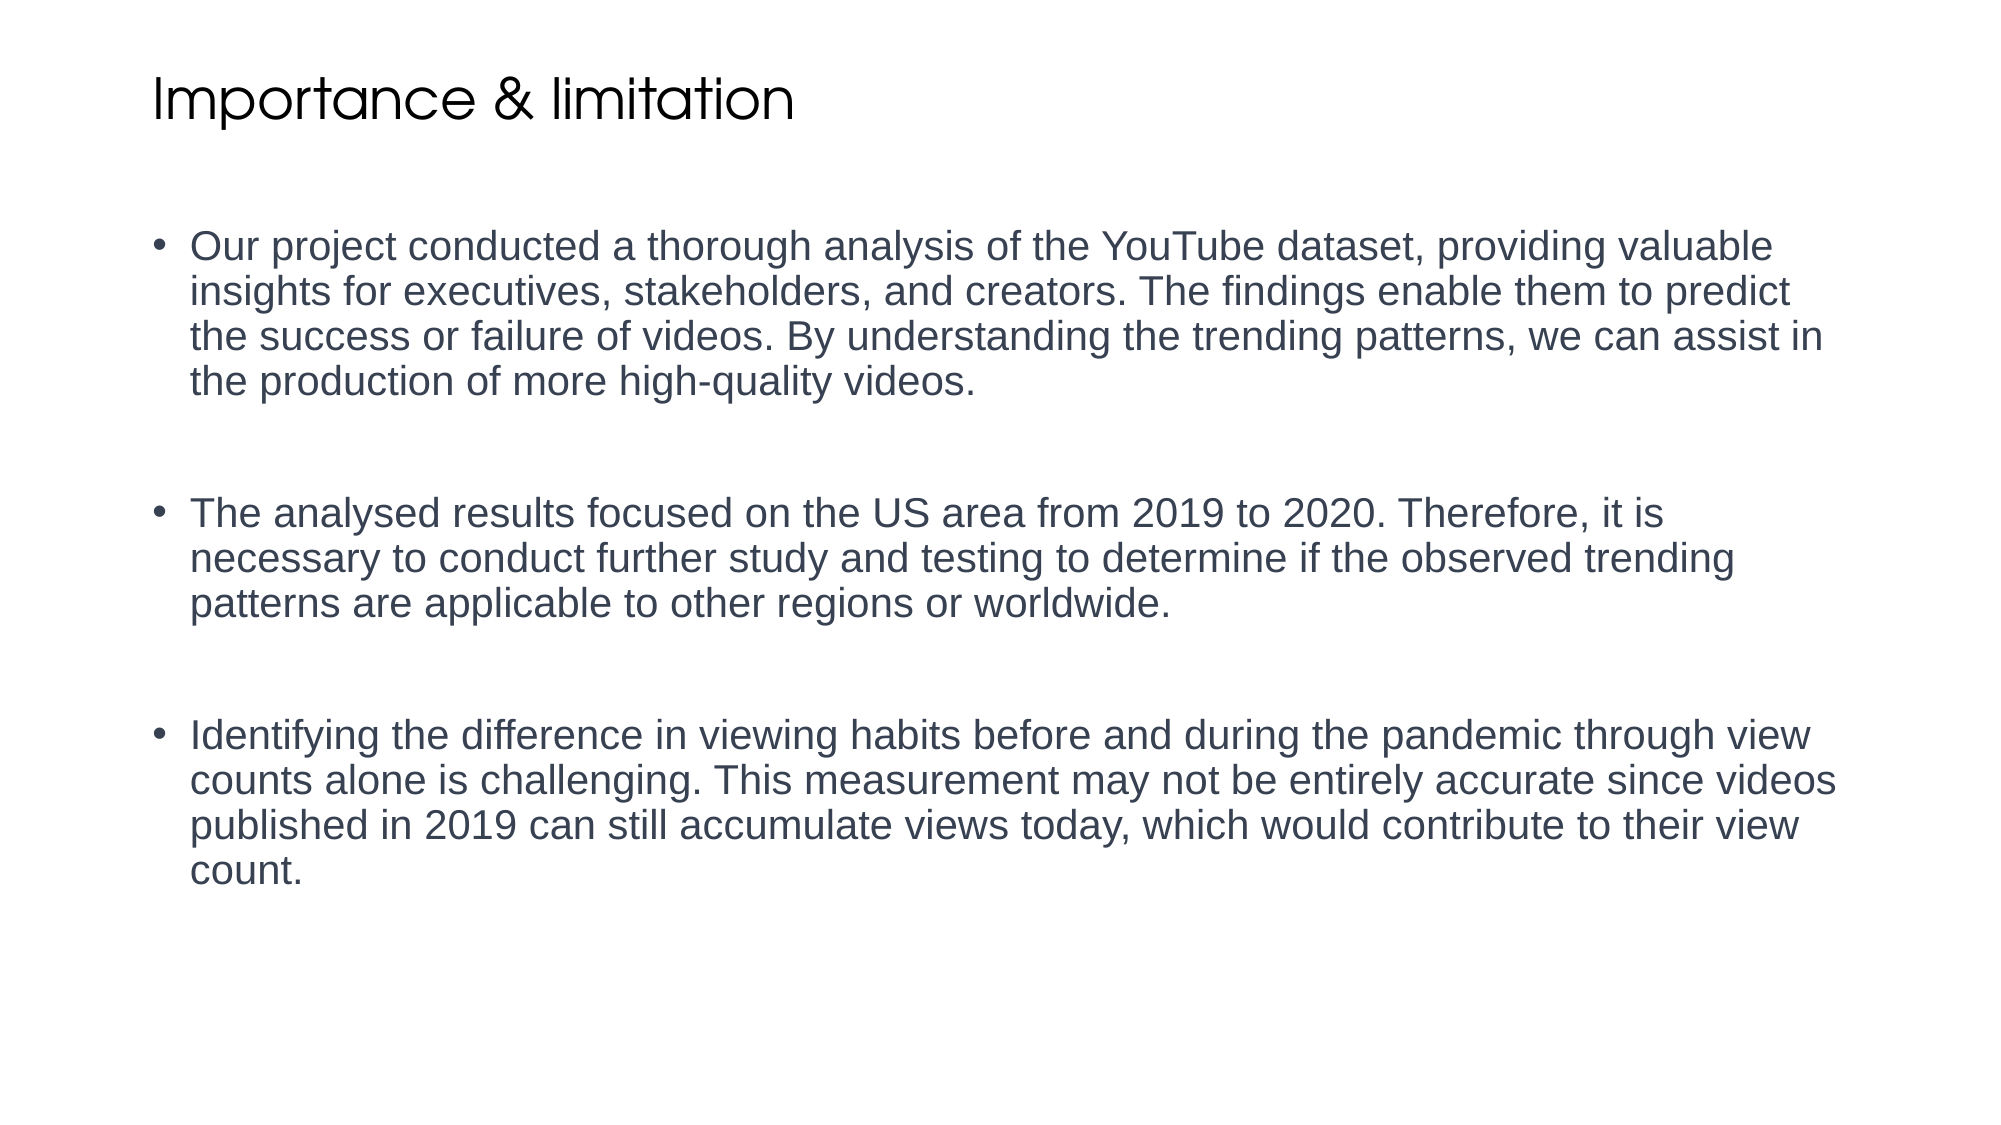

# Importance & limitation
Our project conducted a thorough analysis of the YouTube dataset, providing valuable insights for executives, stakeholders, and creators. The findings enable them to predict the success or failure of videos. By understanding the trending patterns, we can assist in the production of more high-quality videos.

The analysed results focused on the US area from 2019 to 2020. Therefore, it is necessary to conduct further study and testing to determine if the observed trending patterns are applicable to other regions or worldwide.

Identifying the difference in viewing habits before and during the pandemic through view counts alone is challenging. This measurement may not be entirely accurate since videos published in 2019 can still accumulate views today, which would contribute to their view count.